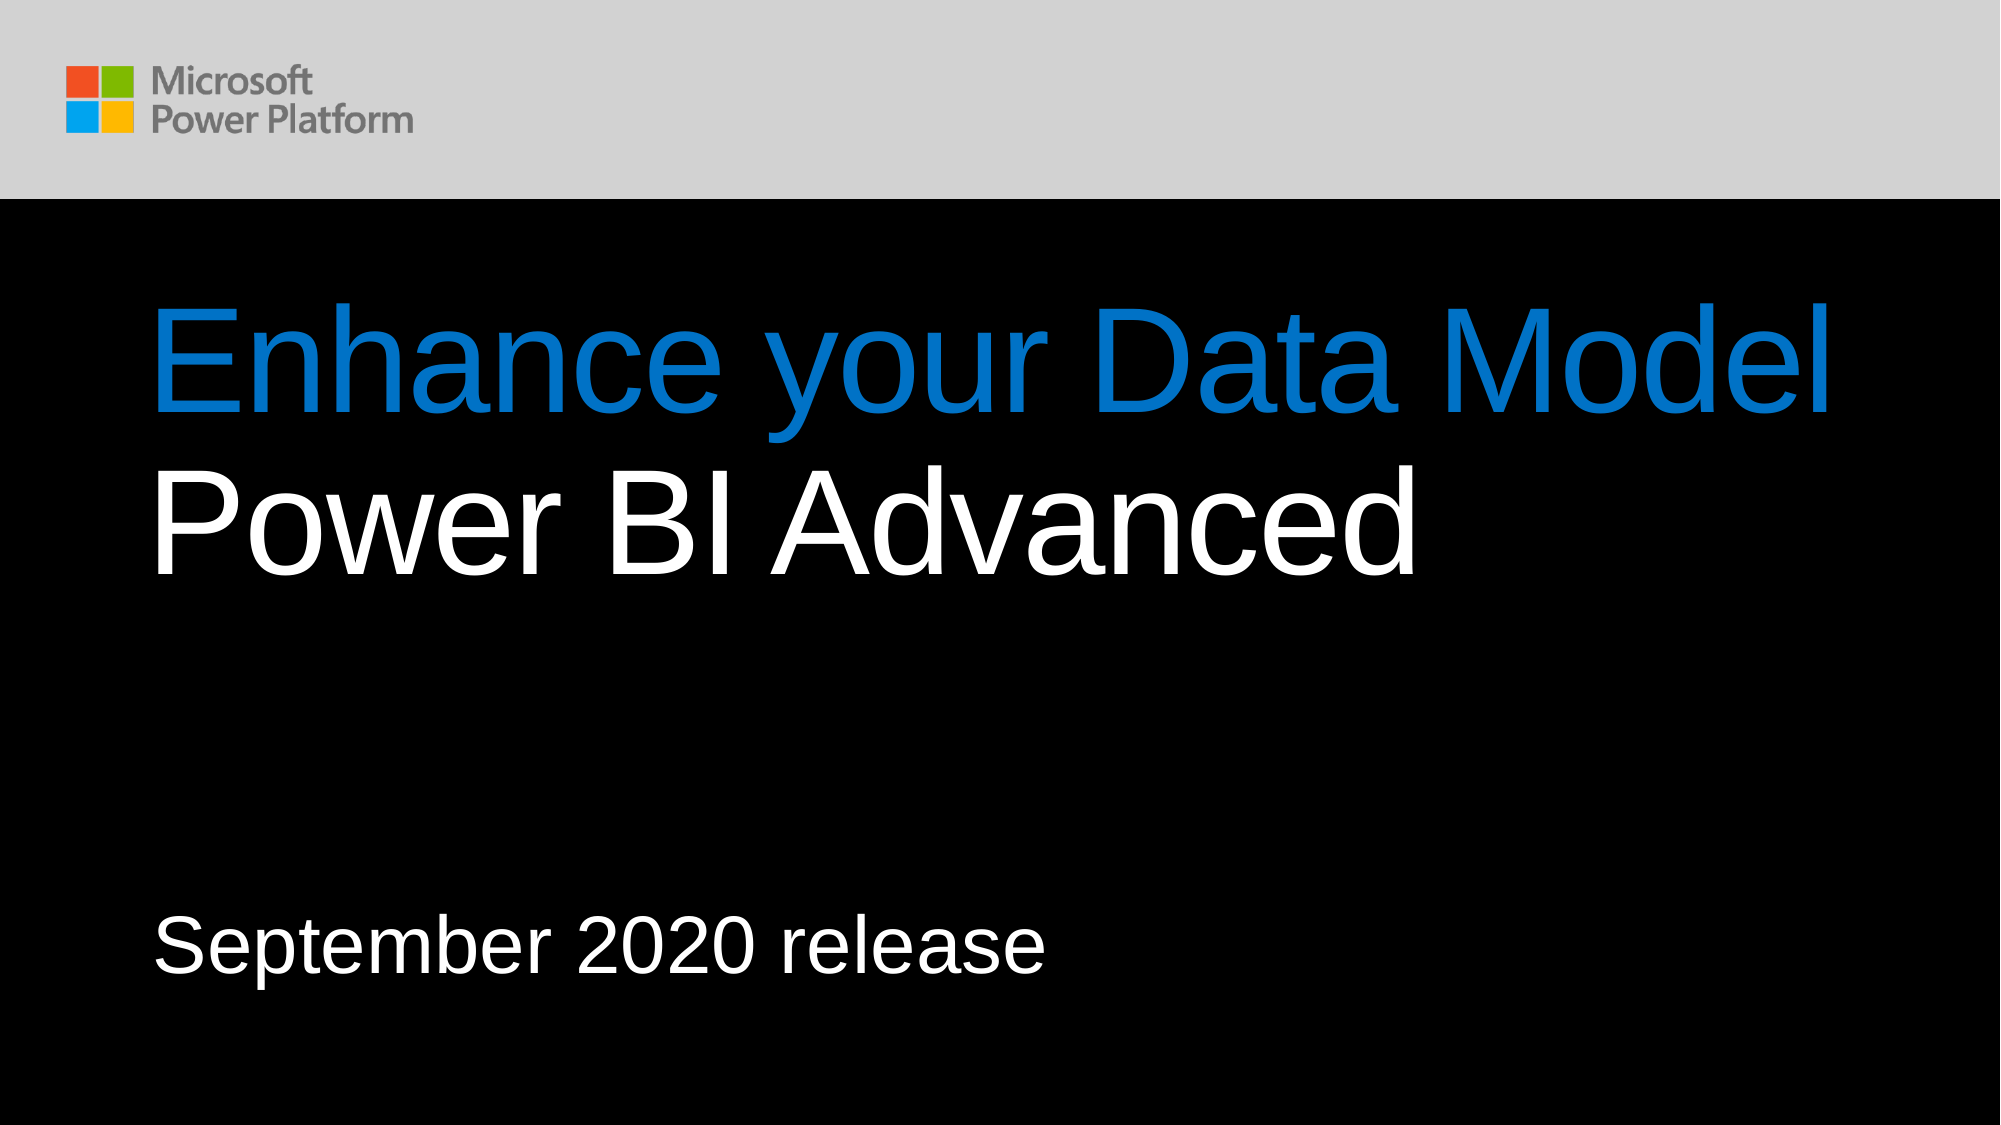

# Enhance your Data Model Power BI Advanced
September 2020 release